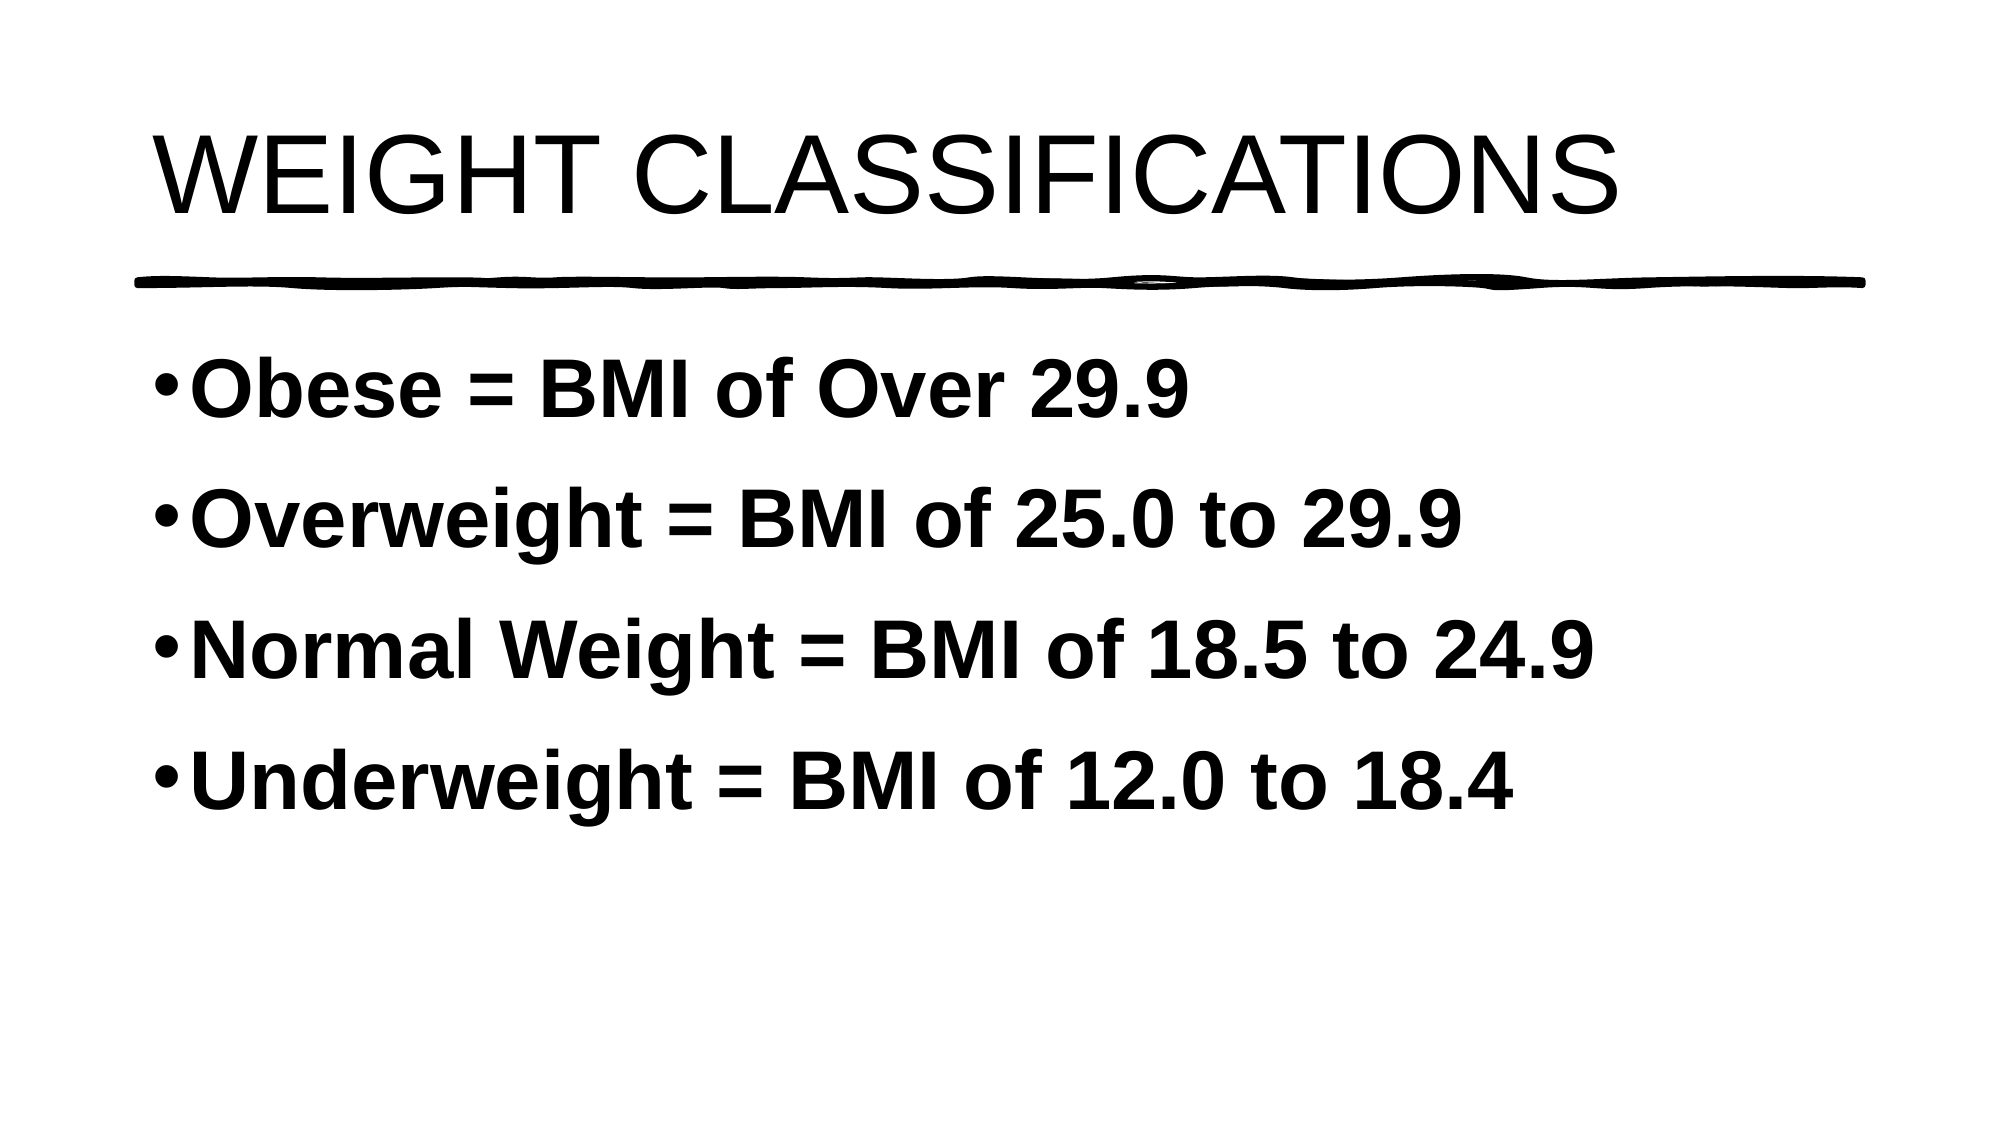

# WEIGHT CLASSIFICATIONS
Obese = BMI of Over 29.9
Overweight = BMI of 25.0 to 29.9
Normal Weight = BMI of 18.5 to 24.9
Underweight = BMI of 12.0 to 18.4